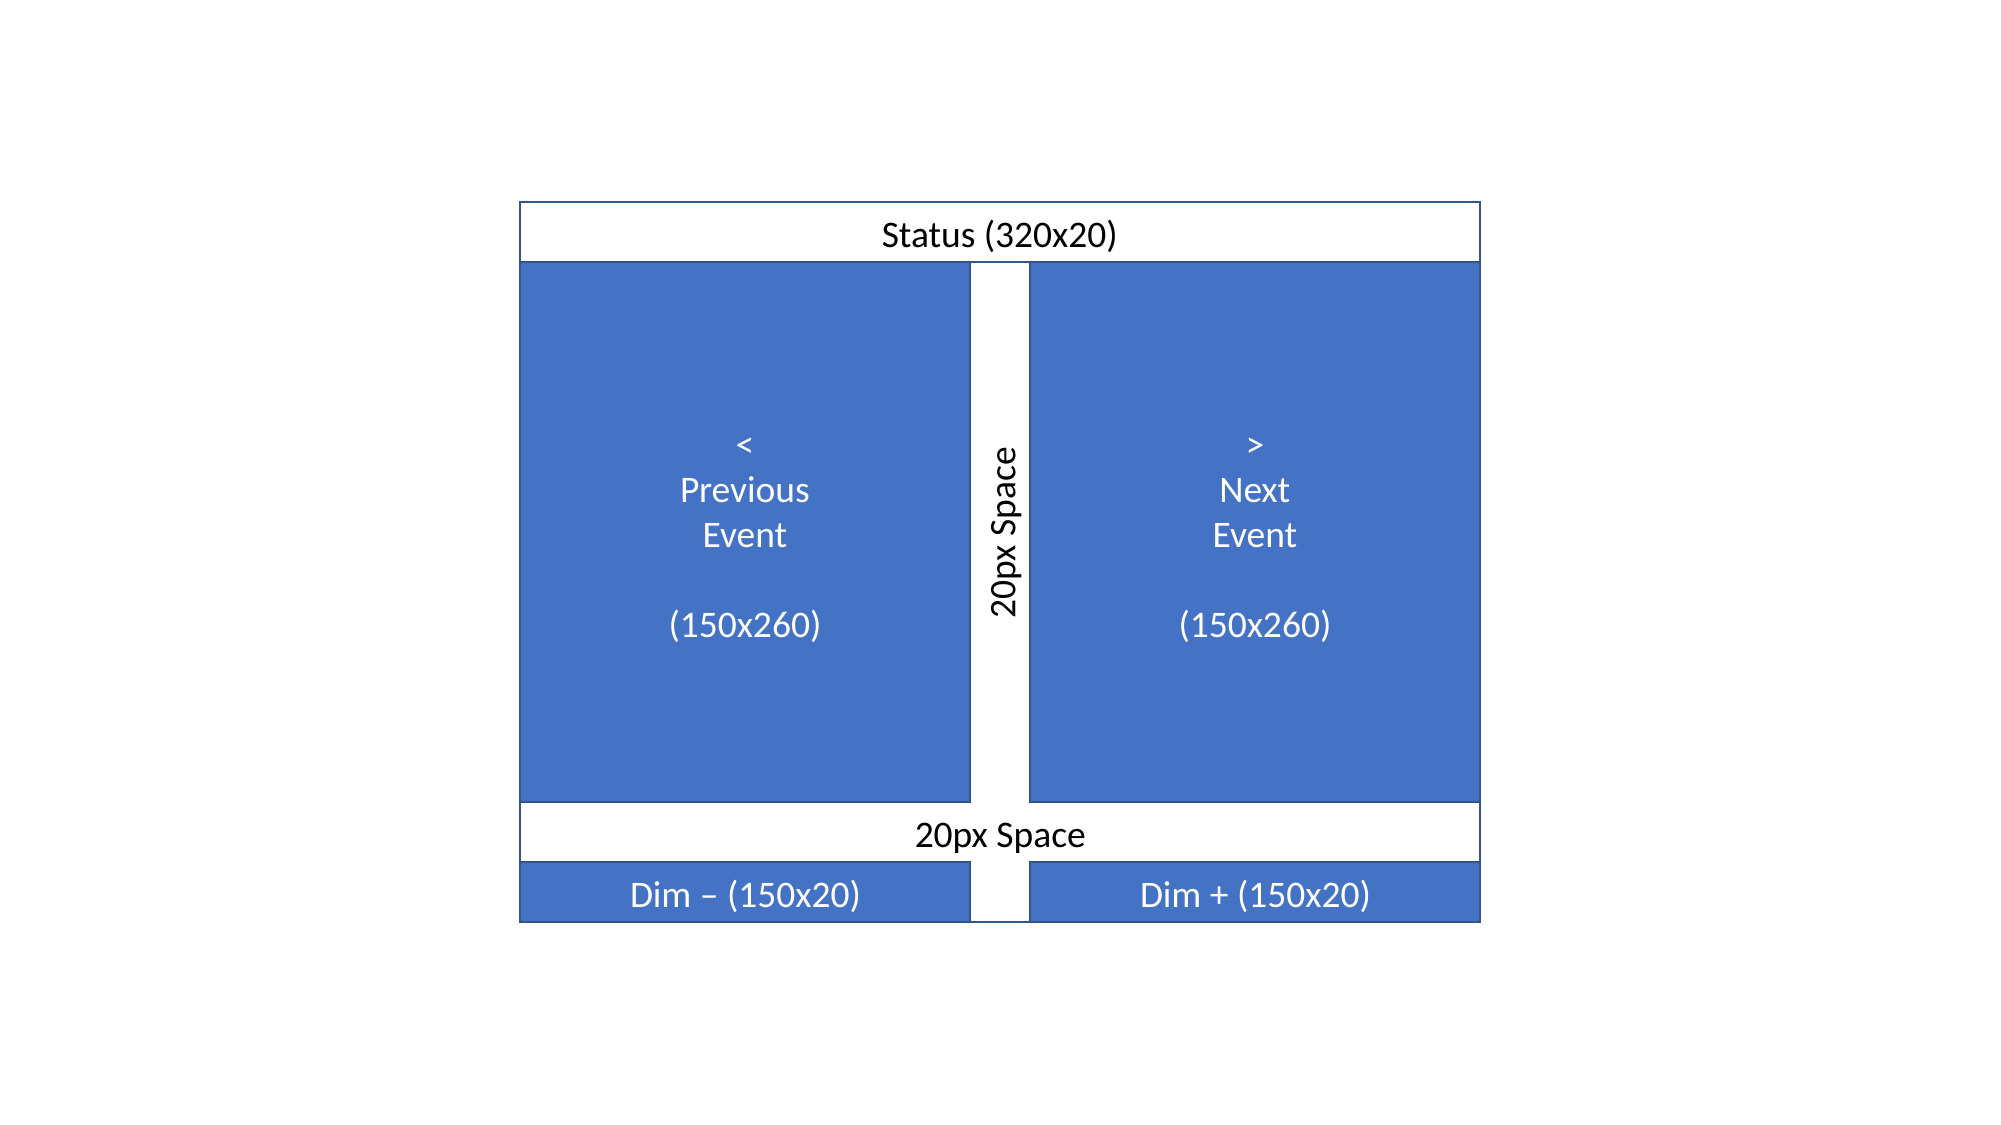

Status (320x20)

<
Previous
Event

(150x260)
20px Space
>
Next
Event

(150x260)
20px Space
Dim – (150x20)
Dim + (150x20)